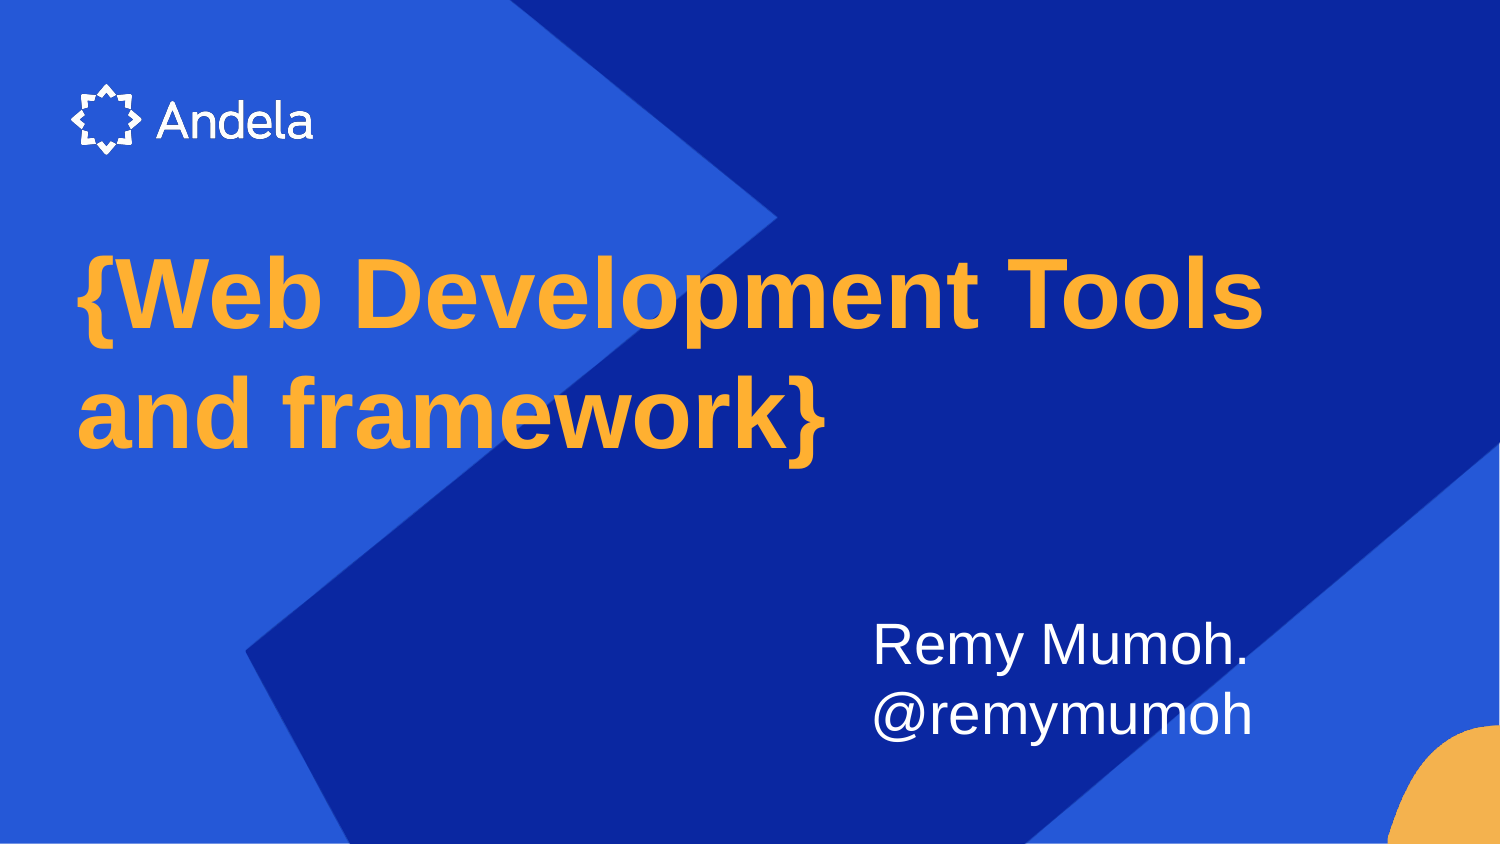

{Web Development Tools and framework}

Remy Mumoh.
@remymumoh